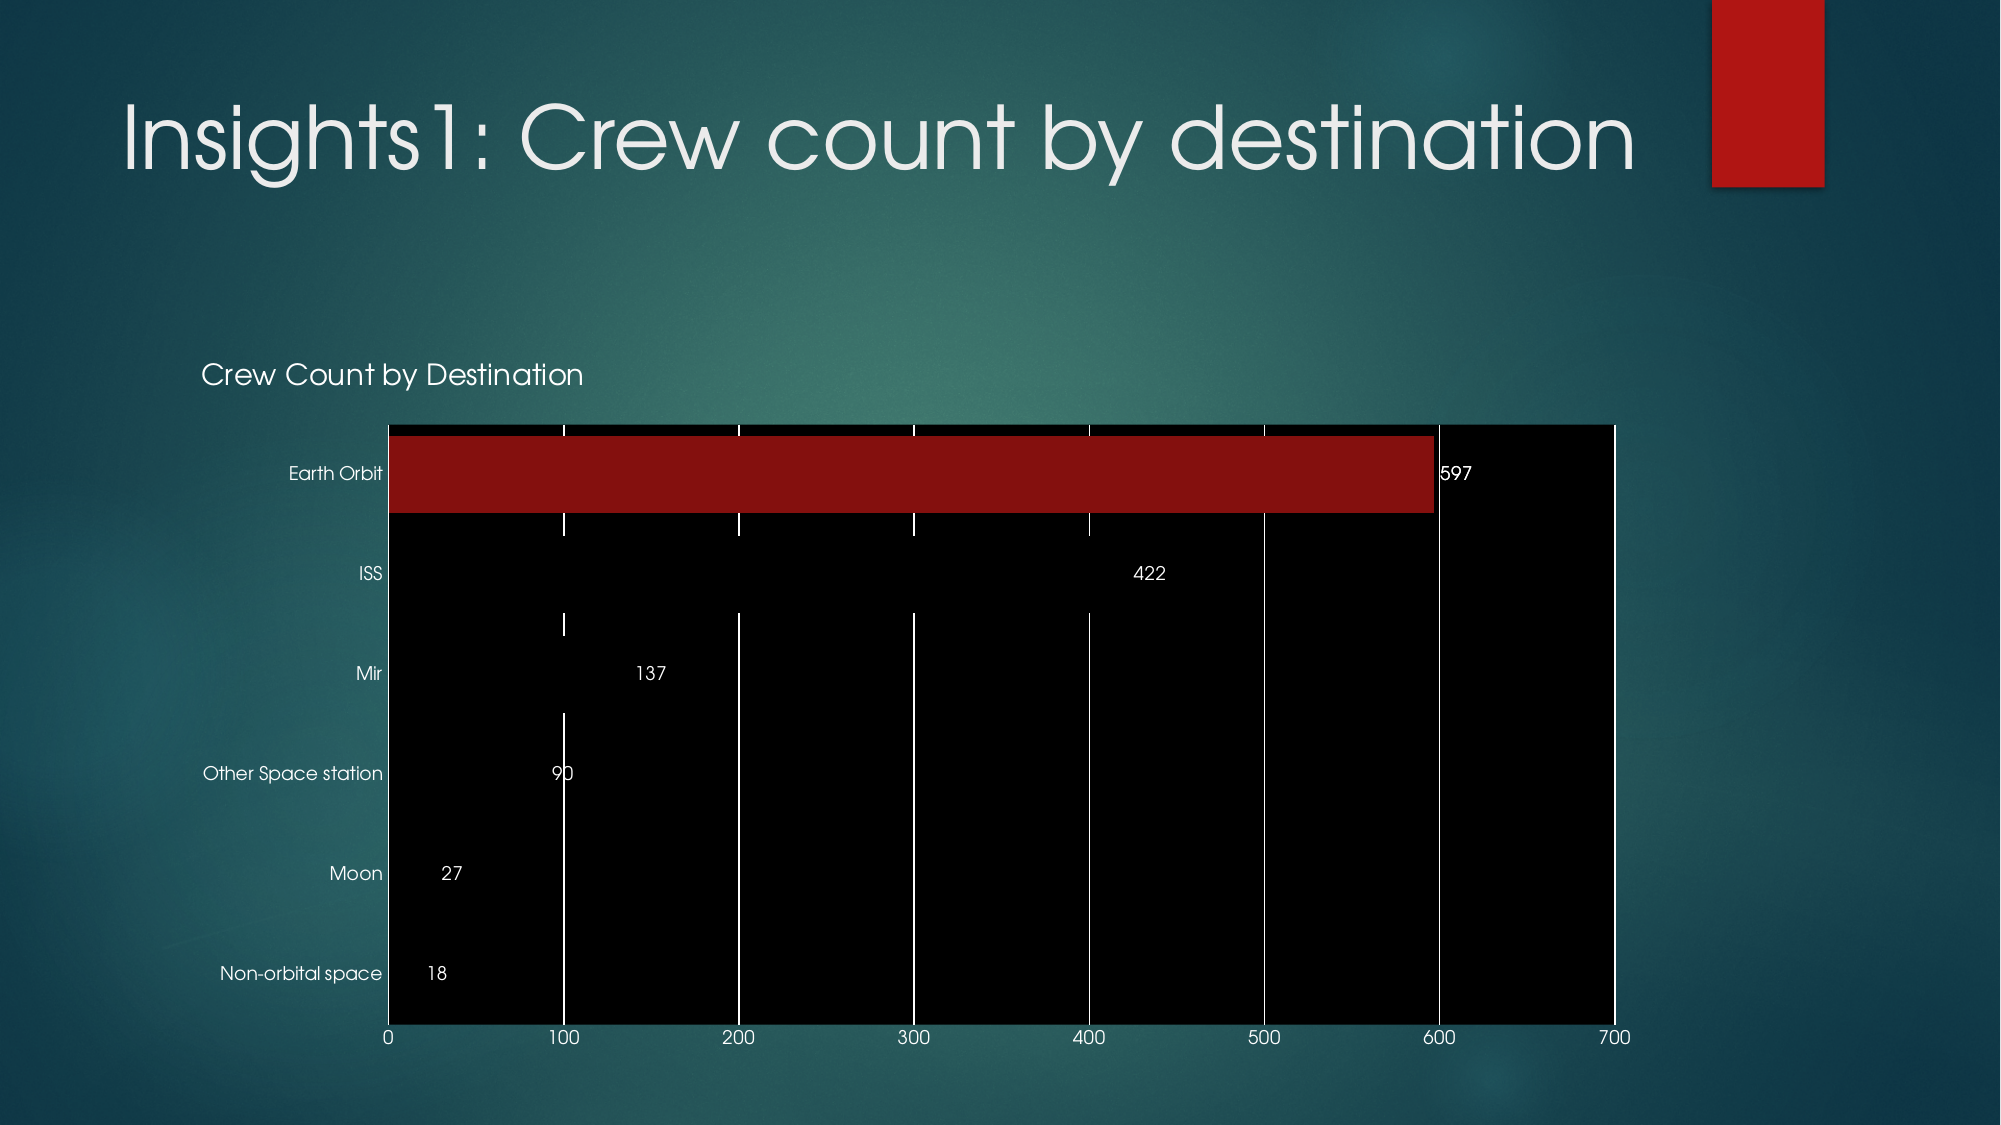

# Insights1: Crew count by destination

### Chart: Crew Count by Destination

| Category | Count of Crew Name | Selected Destinations |
|---|---|---|
| Non-orbital space | 18.0 | None |
| Moon | 27.0 | None |
| Other Space station | 90.0 | None |
| Mir | 137.0 | None |
| ISS | 422.0 | None |
| Earth Orbit | 597.0 | 597.0 |